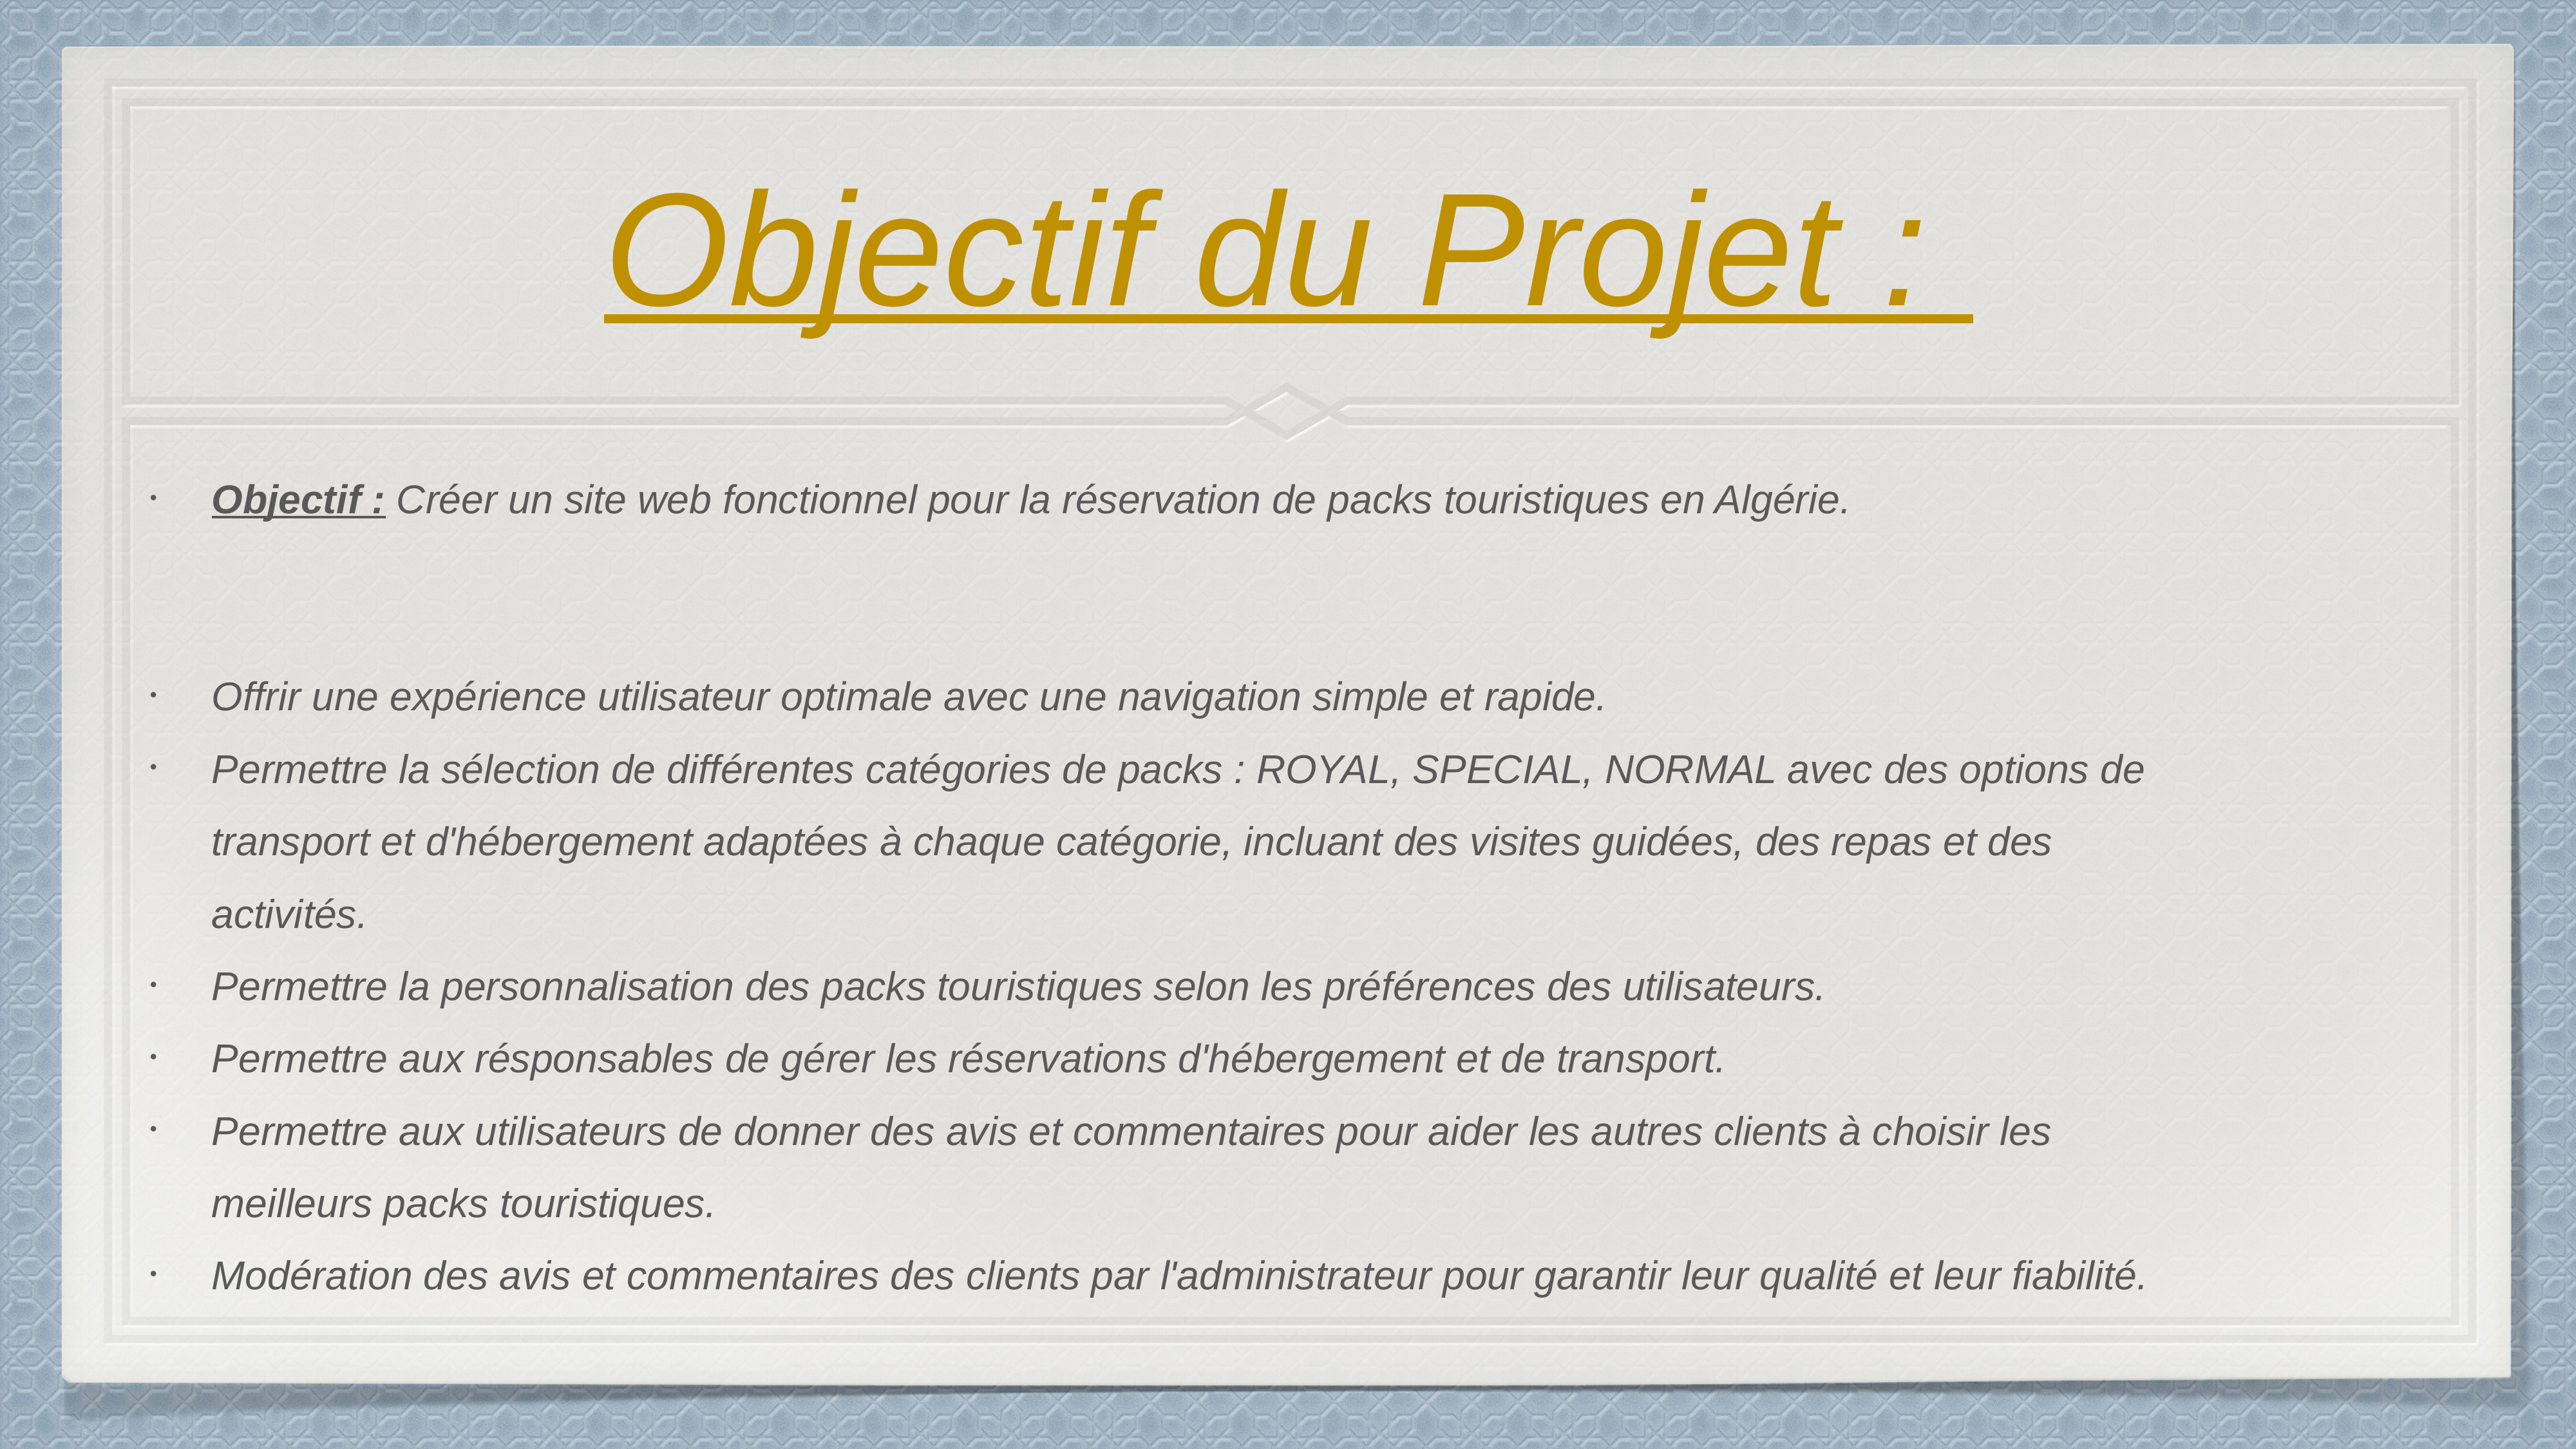

# Objectif du Projet :
Objectif : Créer un site web fonctionnel pour la réservation de packs touristiques en Algérie.

Offrir une expérience utilisateur optimale avec une navigation simple et rapide.
Permettre la sélection de différentes catégories de packs : ROYAL, SPECIAL, NORMAL avec des options de transport et d'hébergement adaptées à chaque catégorie, incluant des visites guidées, des repas et des activités.
Permettre la personnalisation des packs touristiques selon les préférences des utilisateurs.
Permettre aux résponsables de gérer les réservations d'hébergement et de transport.
Permettre aux utilisateurs de donner des avis et commentaires pour aider les autres clients à choisir les meilleurs packs touristiques.
Modération des avis et commentaires des clients par l'administrateur pour garantir leur qualité et leur fiabilité.